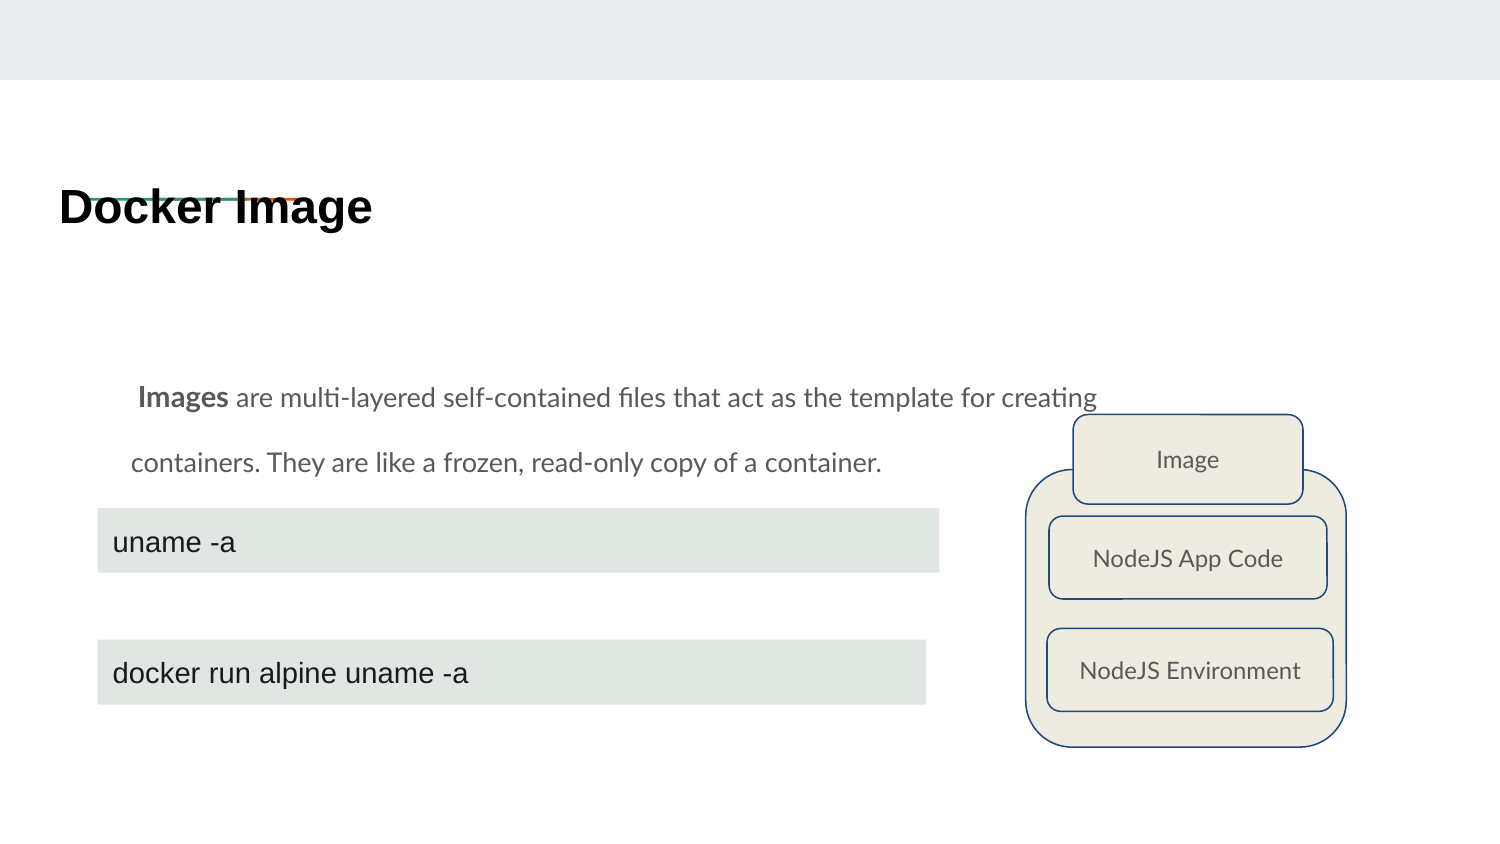

# Docker Image

 Images are multi-layered self-contained files that act as the template for creating containers. They are like a frozen, read-only copy of a container.
Image

uname -a
NodeJS App Code
NodeJS Environment
docker run alpine uname -a